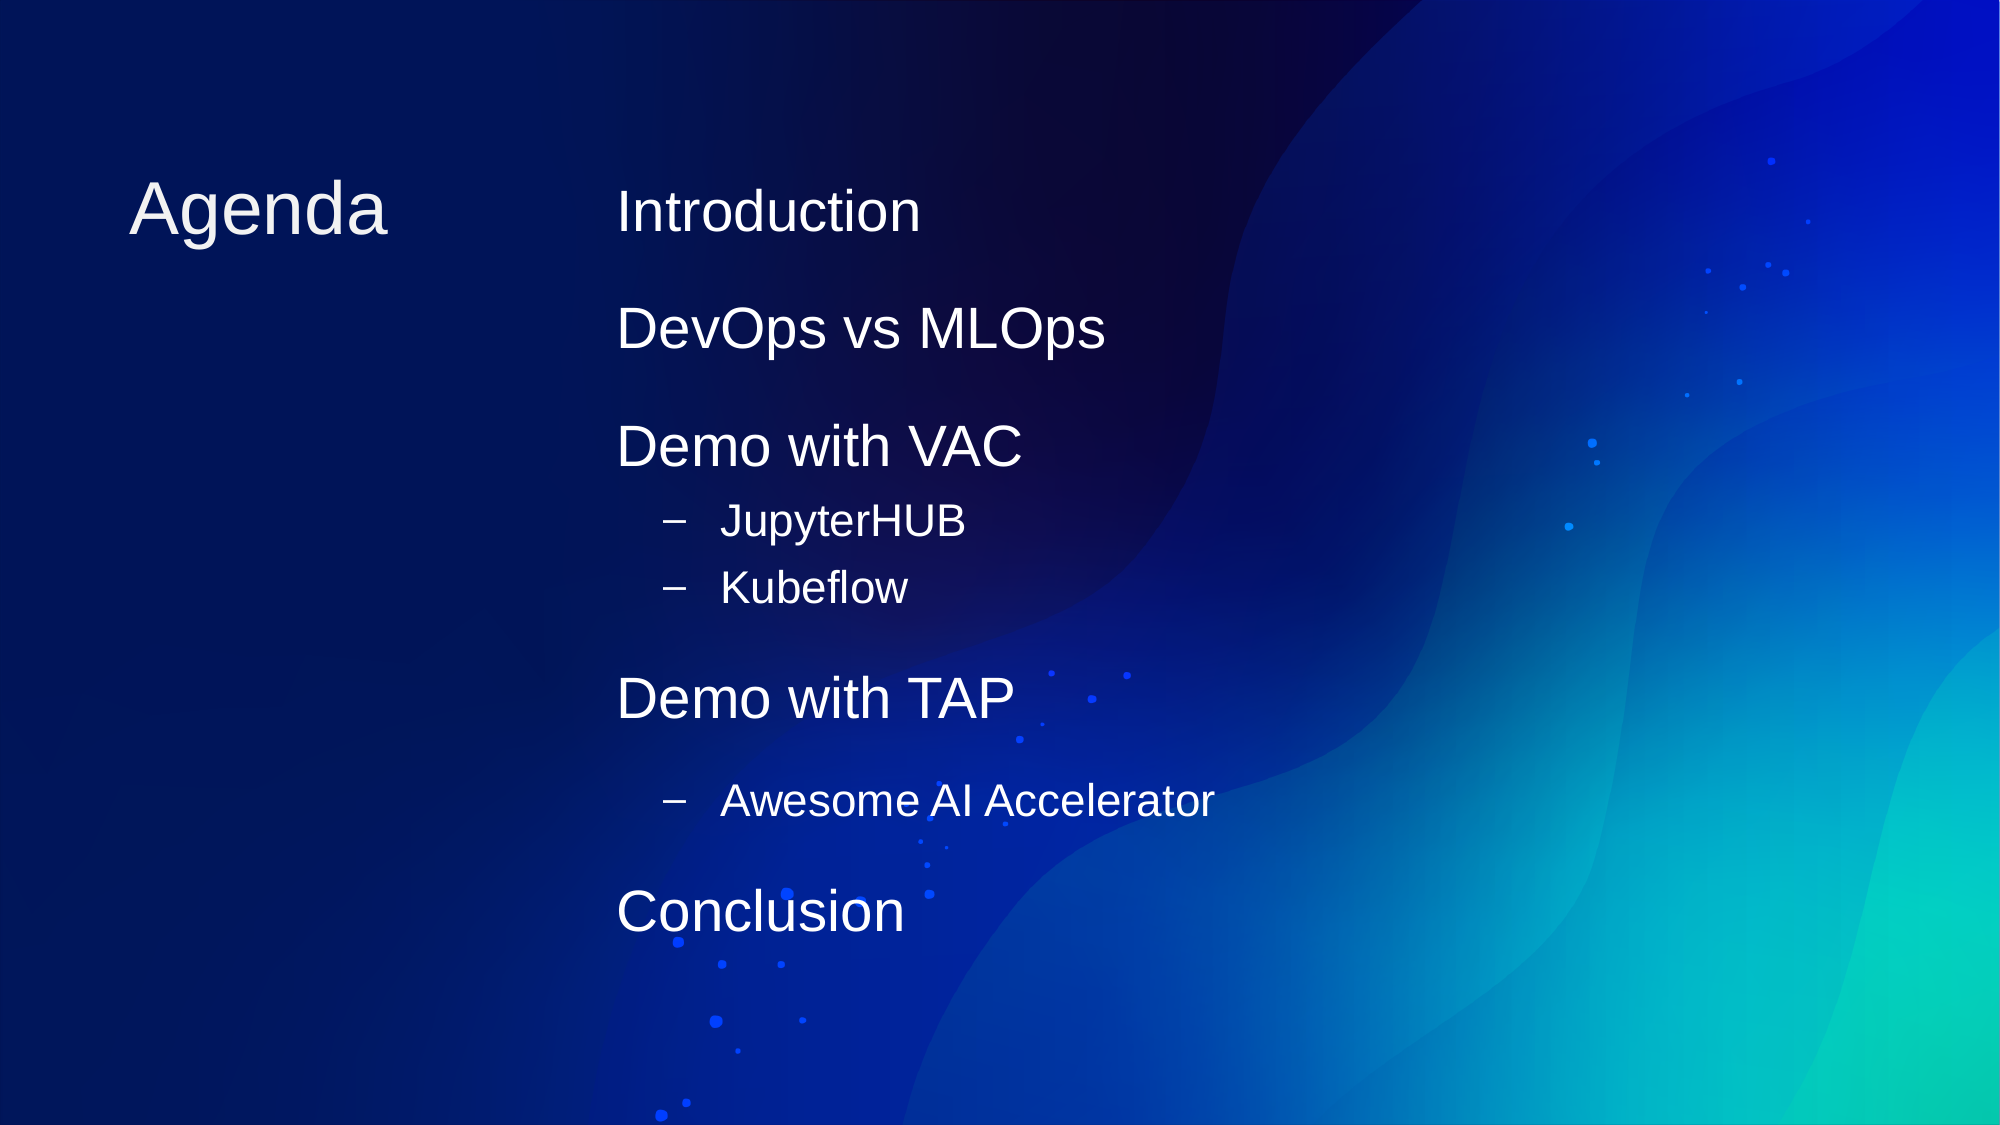

Agenda
Introduction
DevOps vs MLOps
Demo with VAC
JupyterHUB
Kubeflow
Demo with TAP
Awesome AI Accelerator
Conclusion